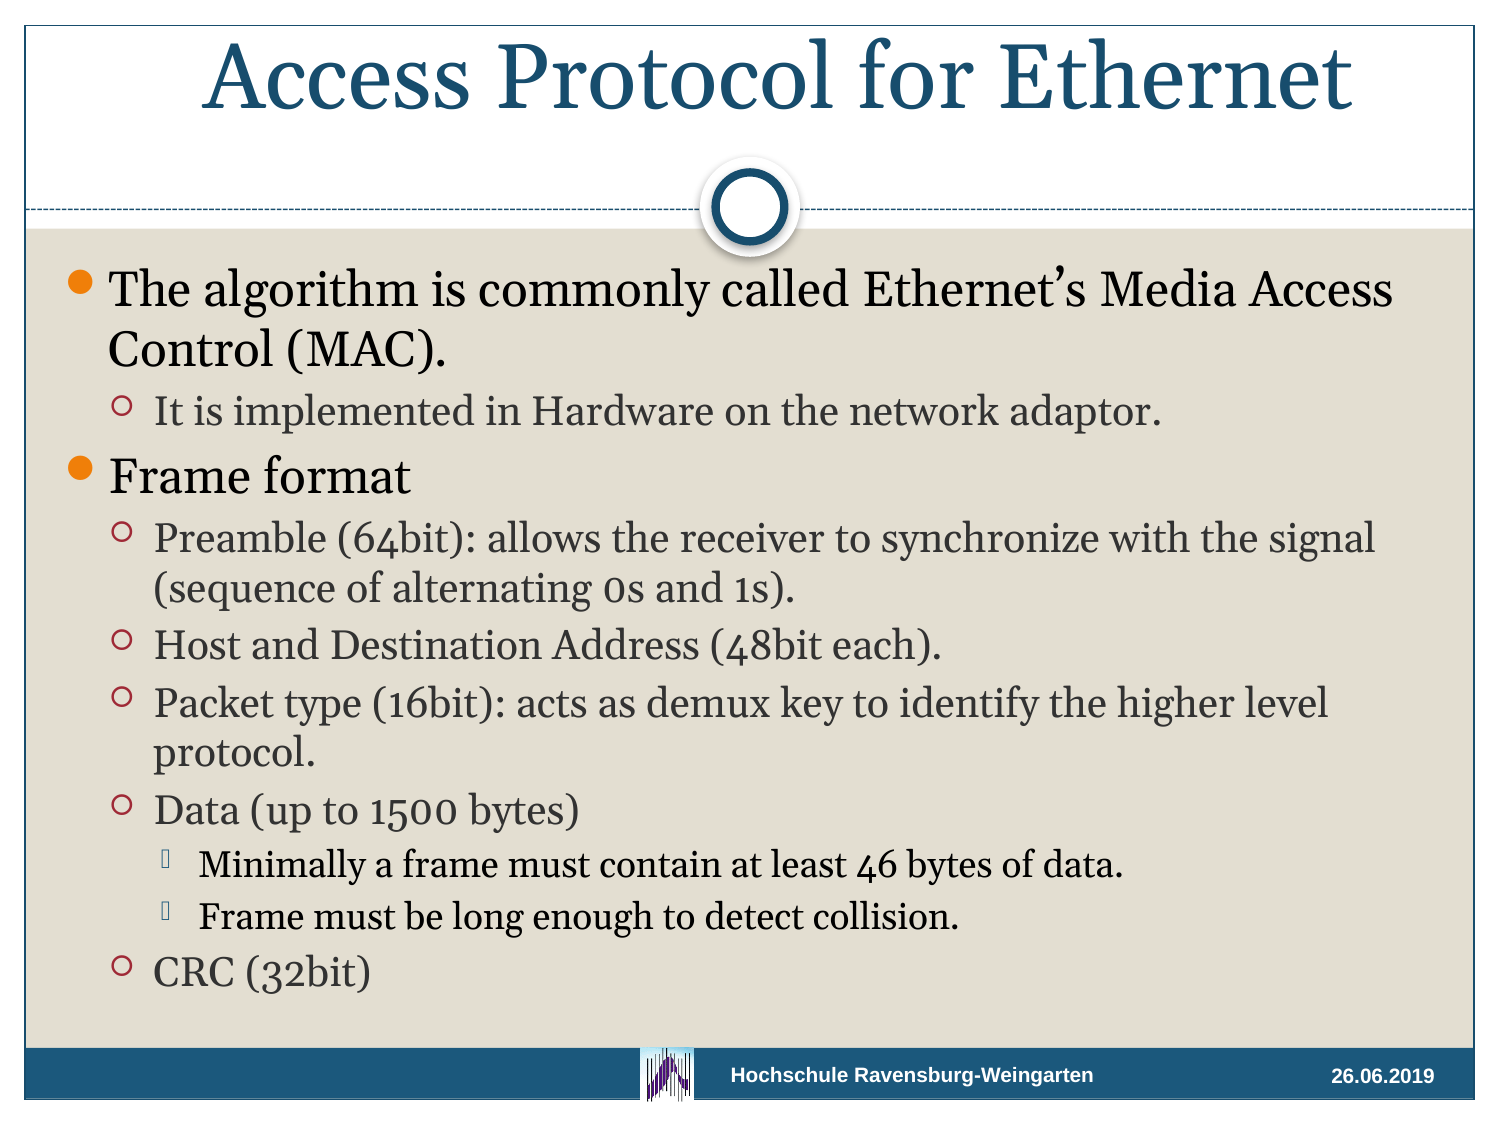

# Access Protocol for Ethernet
The algorithm is commonly called Ethernet’s Media Access Control (MAC).
It is implemented in Hardware on the network adaptor.
Frame format
Preamble (64bit): allows the receiver to synchronize with the signal (sequence of alternating 0s and 1s).
Host and Destination Address (48bit each).
Packet type (16bit): acts as demux key to identify the higher level protocol.
Data (up to 1500 bytes)
Minimally a frame must contain at least 46 bytes of data.
Frame must be long enough to detect collision.
CRC (32bit)

26.06.2019